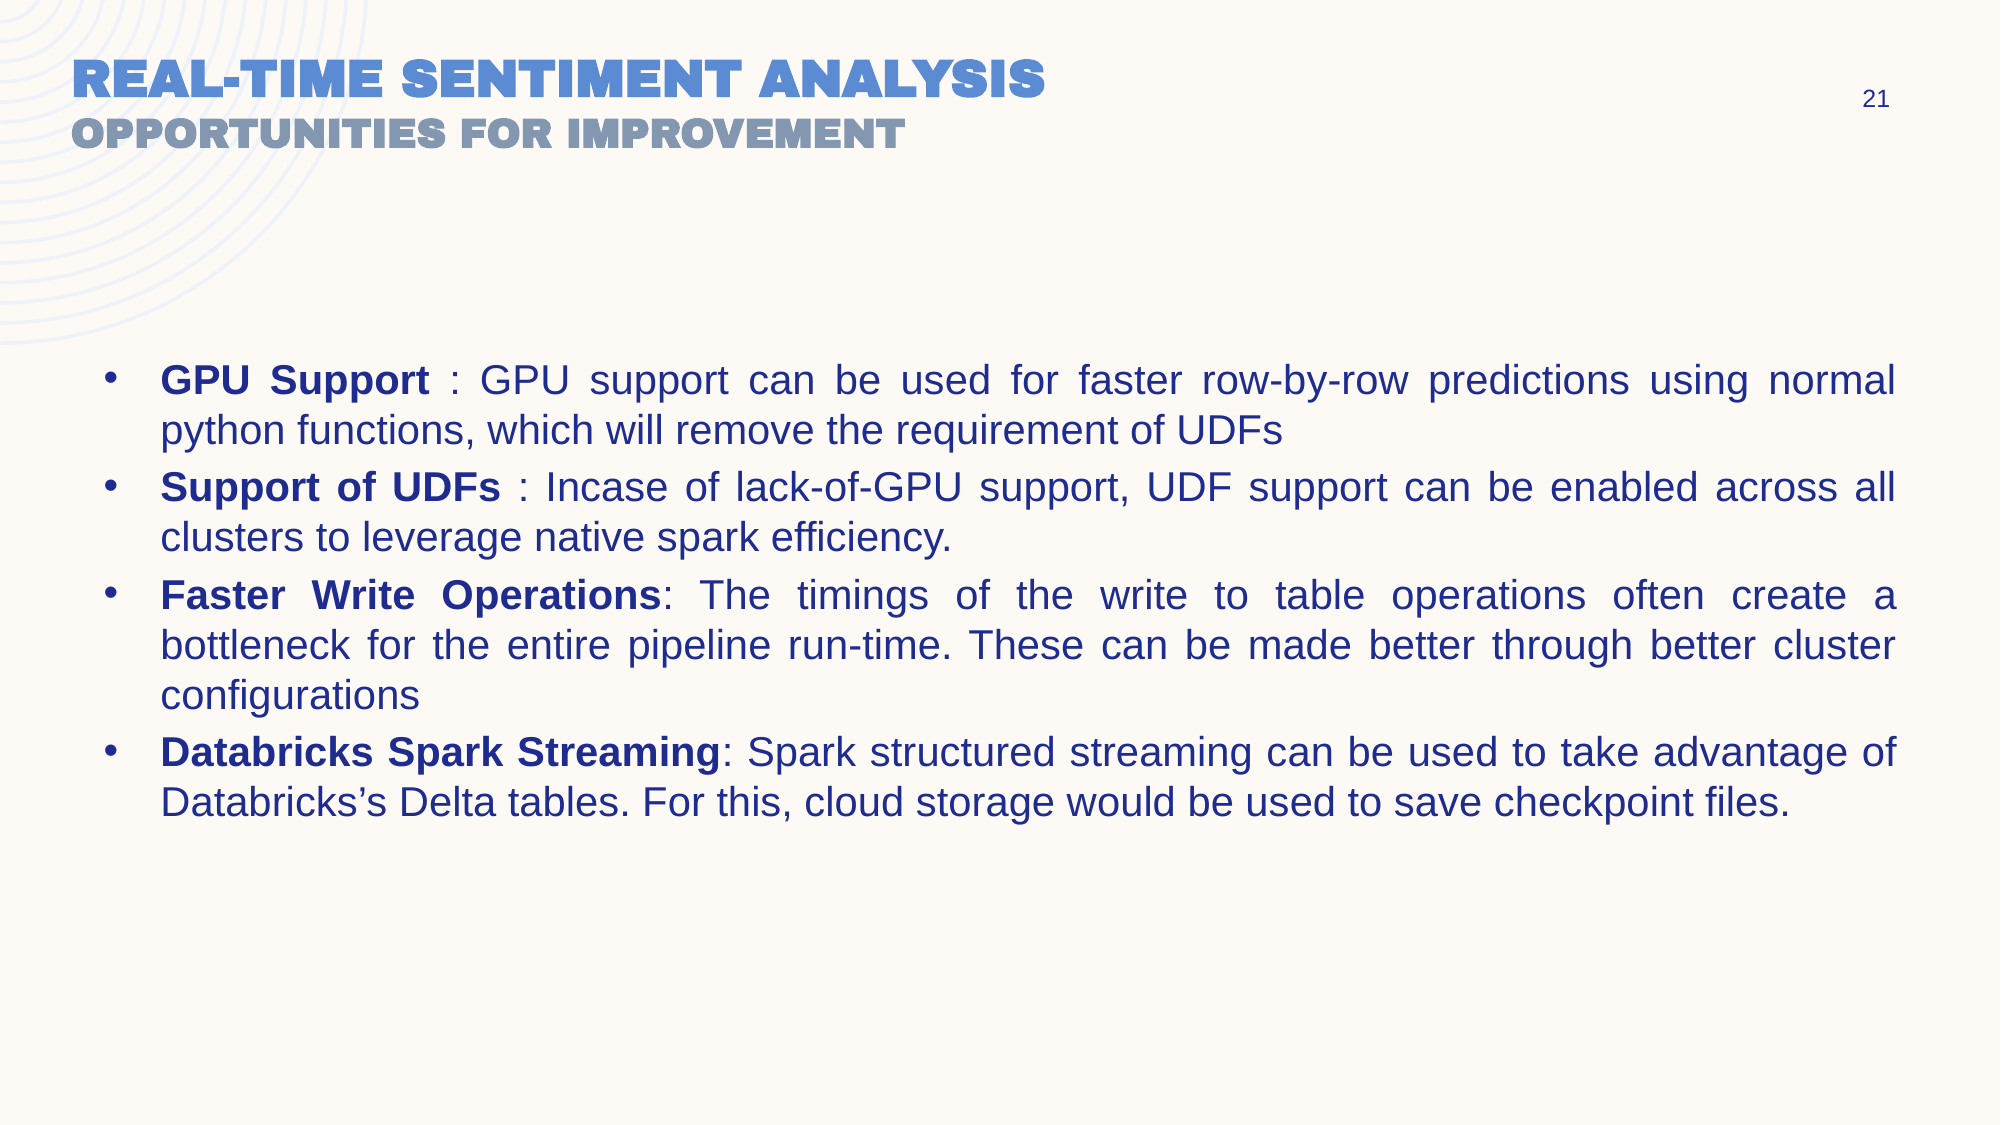

Real-TIME SENTIMENT ANALYSIS
OPPORTUNITIES FOR IMPROVEMENT
21
GPU Support : GPU support can be used for faster row-by-row predictions using normal python functions, which will remove the requirement of UDFs
Support of UDFs : Incase of lack-of-GPU support, UDF support can be enabled across all clusters to leverage native spark efficiency.
Faster Write Operations: The timings of the write to table operations often create a bottleneck for the entire pipeline run-time. These can be made better through better cluster configurations
Databricks Spark Streaming: Spark structured streaming can be used to take advantage of Databricks’s Delta tables. For this, cloud storage would be used to save checkpoint files.